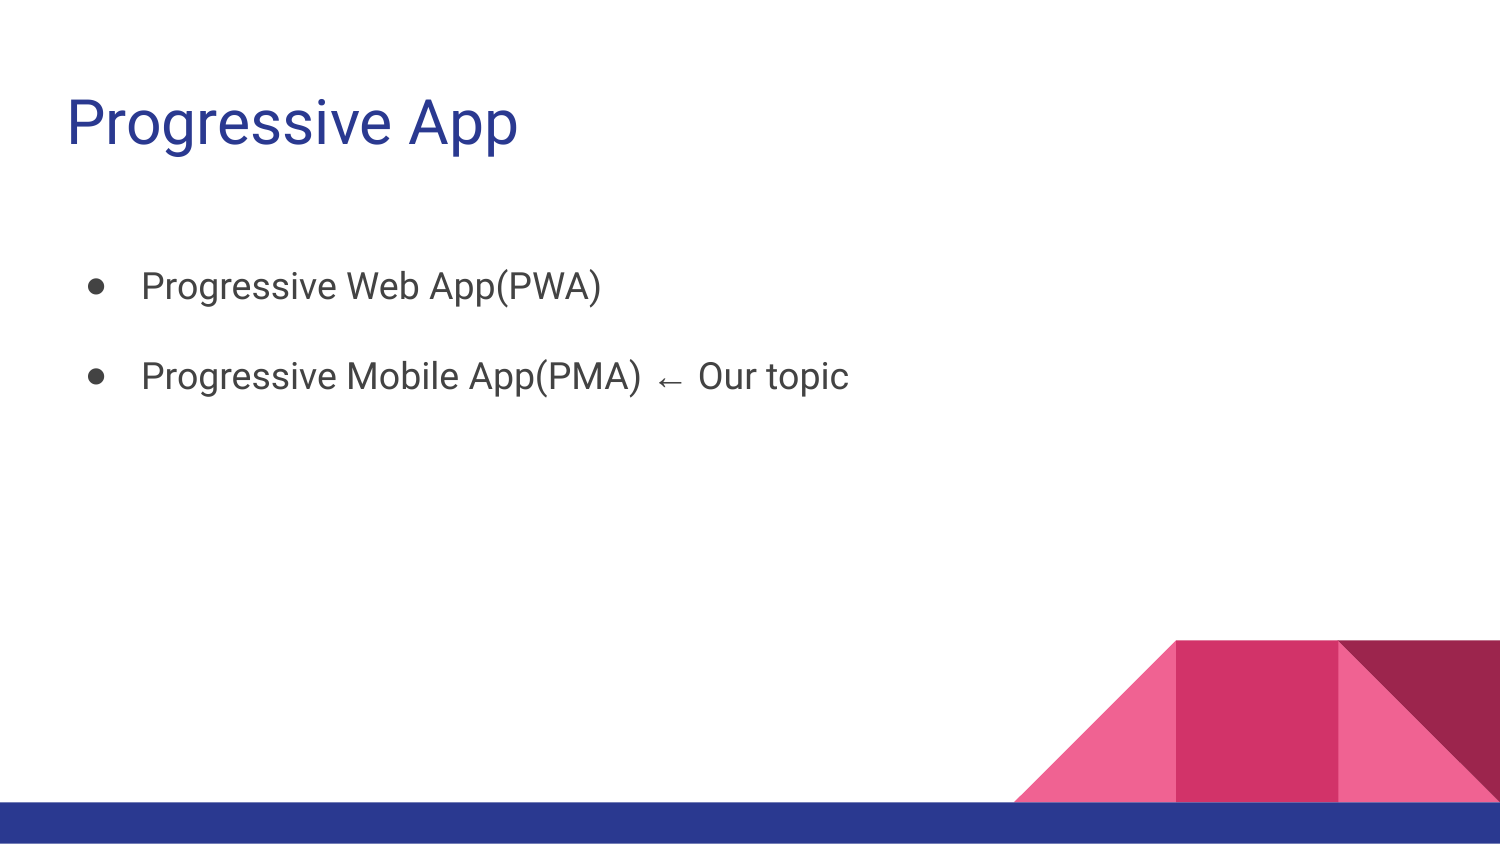

# Progressive App
Progressive Web App(PWA)
Progressive Mobile App(PMA) ← Our topic